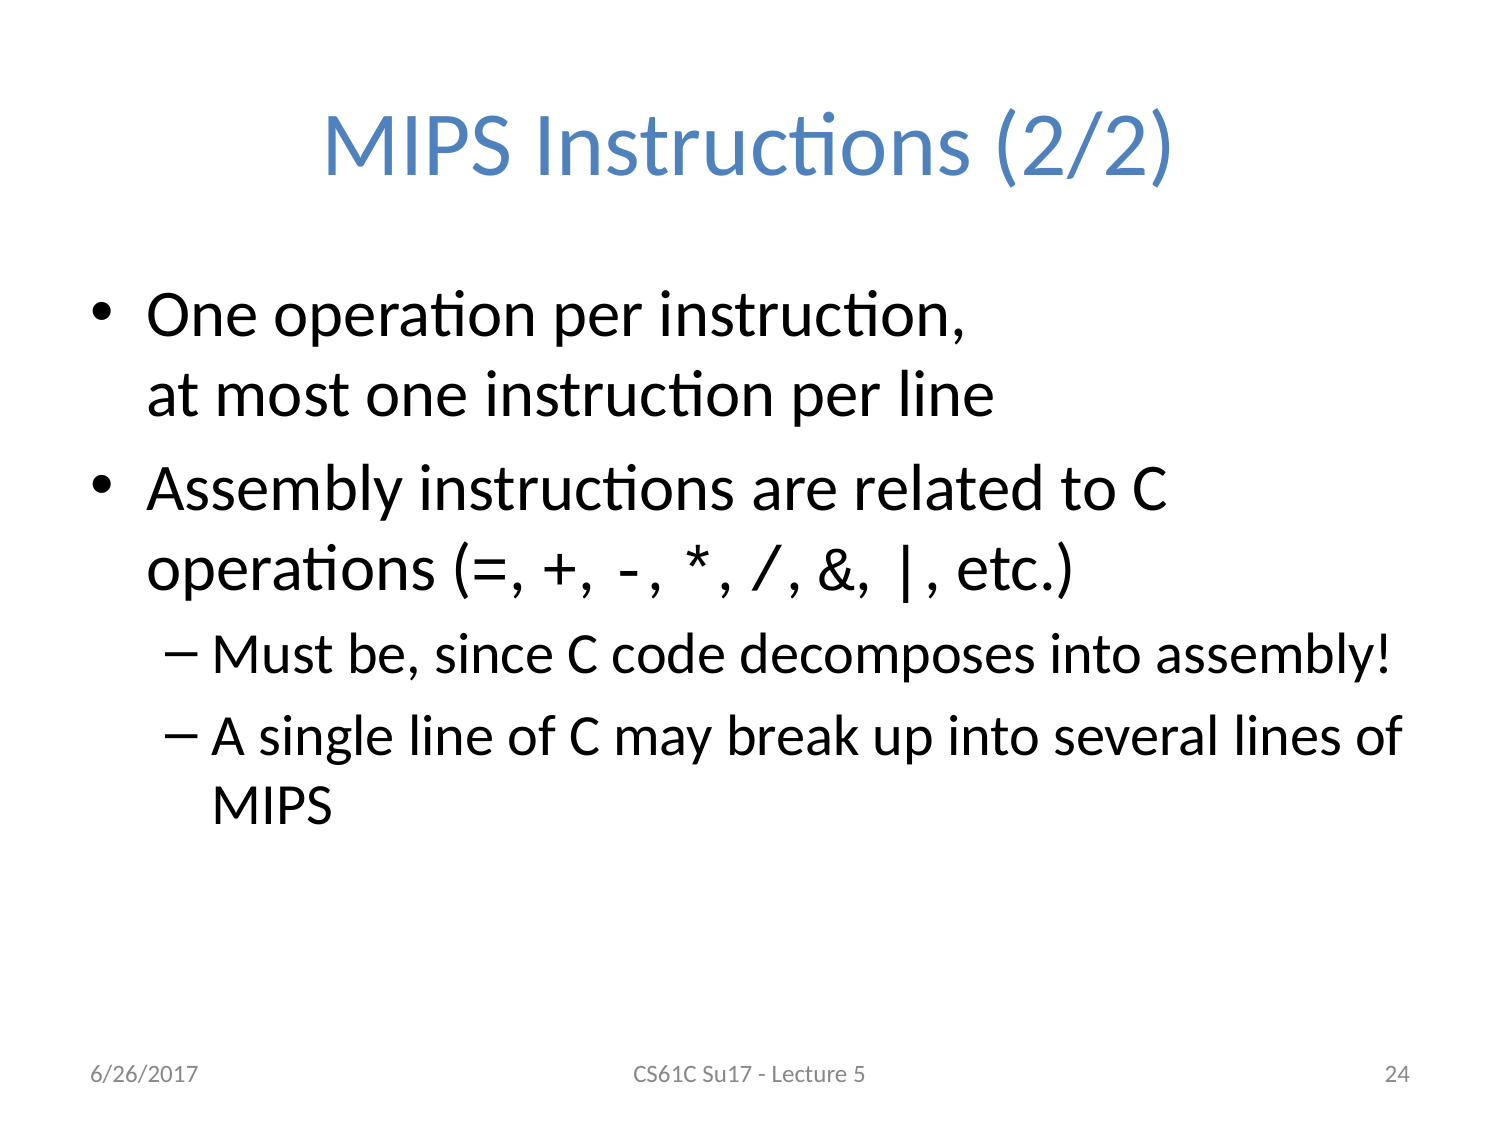

# MIPS Instructions (2/2)
One operation per instruction,
at most one instruction per line
Assembly instructions are related to C operations (=, +, -, *, /, &, |, etc.)
Must be, since C code decomposes into assembly!
A single line of C may break up into several lines of MIPS
6/26/2017
CS61C Su17 - Lecture 5
24